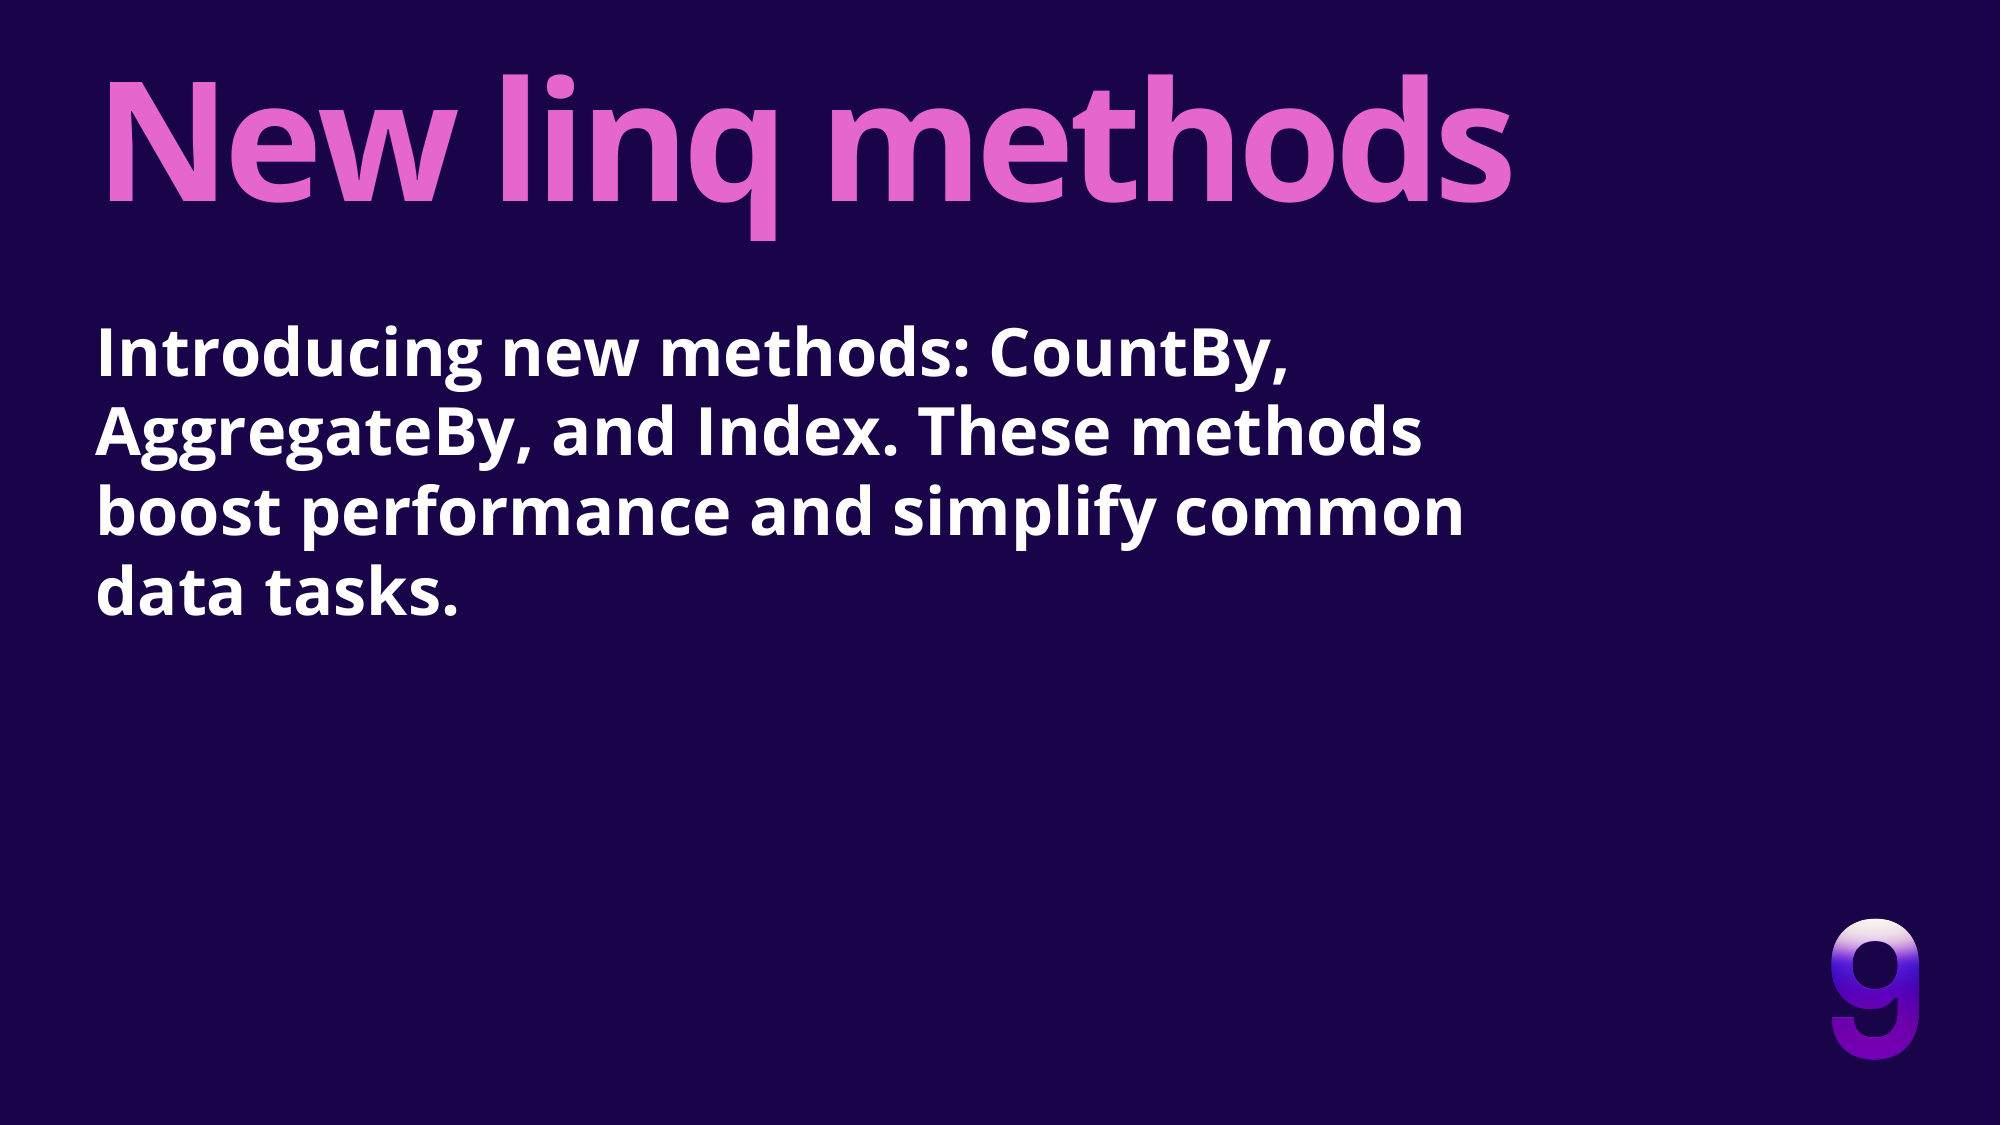

# New linq methods
Introducing new methods: CountBy, AggregateBy, and Index. These methods boost performance and simplify common data tasks.